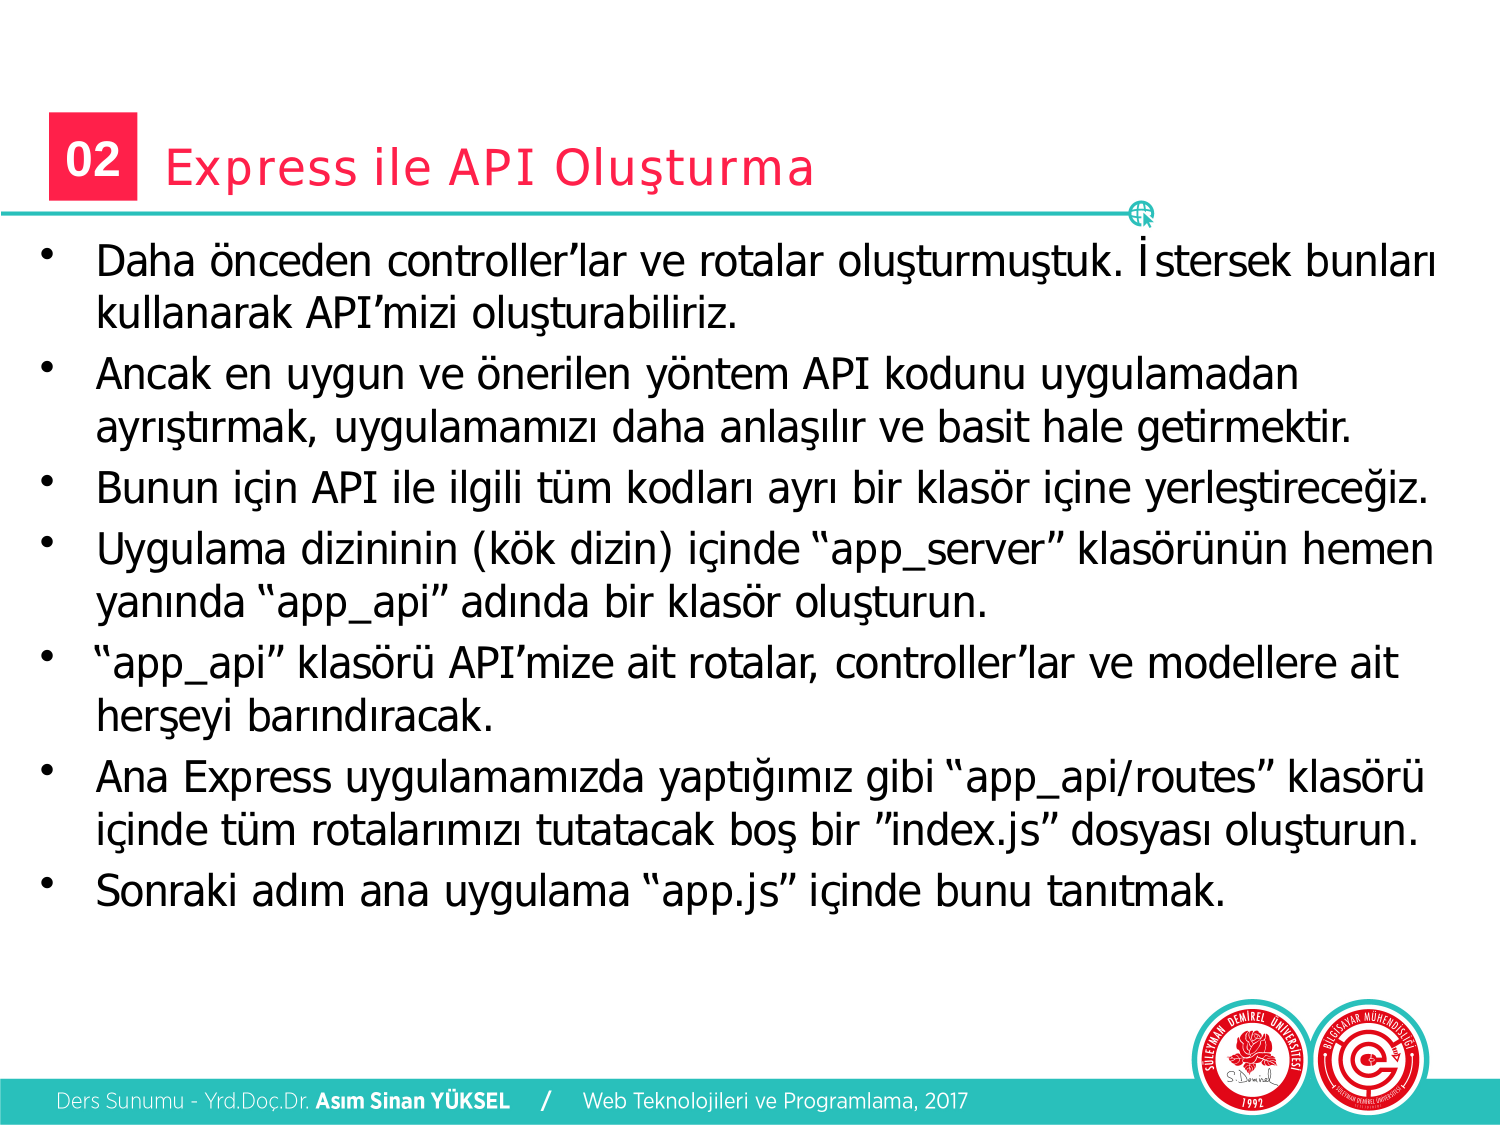

02
# Express ile API Oluşturma
Daha önceden controller’lar ve rotalar oluşturmuştuk. İstersek bunları kullanarak API’mizi oluşturabiliriz.
Ancak en uygun ve önerilen yöntem API kodunu uygulamadan ayrıştırmak, uygulamamızı daha anlaşılır ve basit hale getirmektir.
Bunun için API ile ilgili tüm kodları ayrı bir klasör içine yerleştireceğiz.
Uygulama dizininin (kök dizin) içinde “app_server” klasörünün hemen yanında “app_api” adında bir klasör oluşturun.
“app_api” klasörü API’mize ait rotalar, controller’lar ve modellere ait herşeyi barındıracak.
Ana Express uygulamamızda yaptığımız gibi “app_api/routes” klasörü içinde tüm rotalarımızı tutatacak boş bir ”index.js” dosyası oluşturun.
Sonraki adım ana uygulama “app.js” içinde bunu tanıtmak.